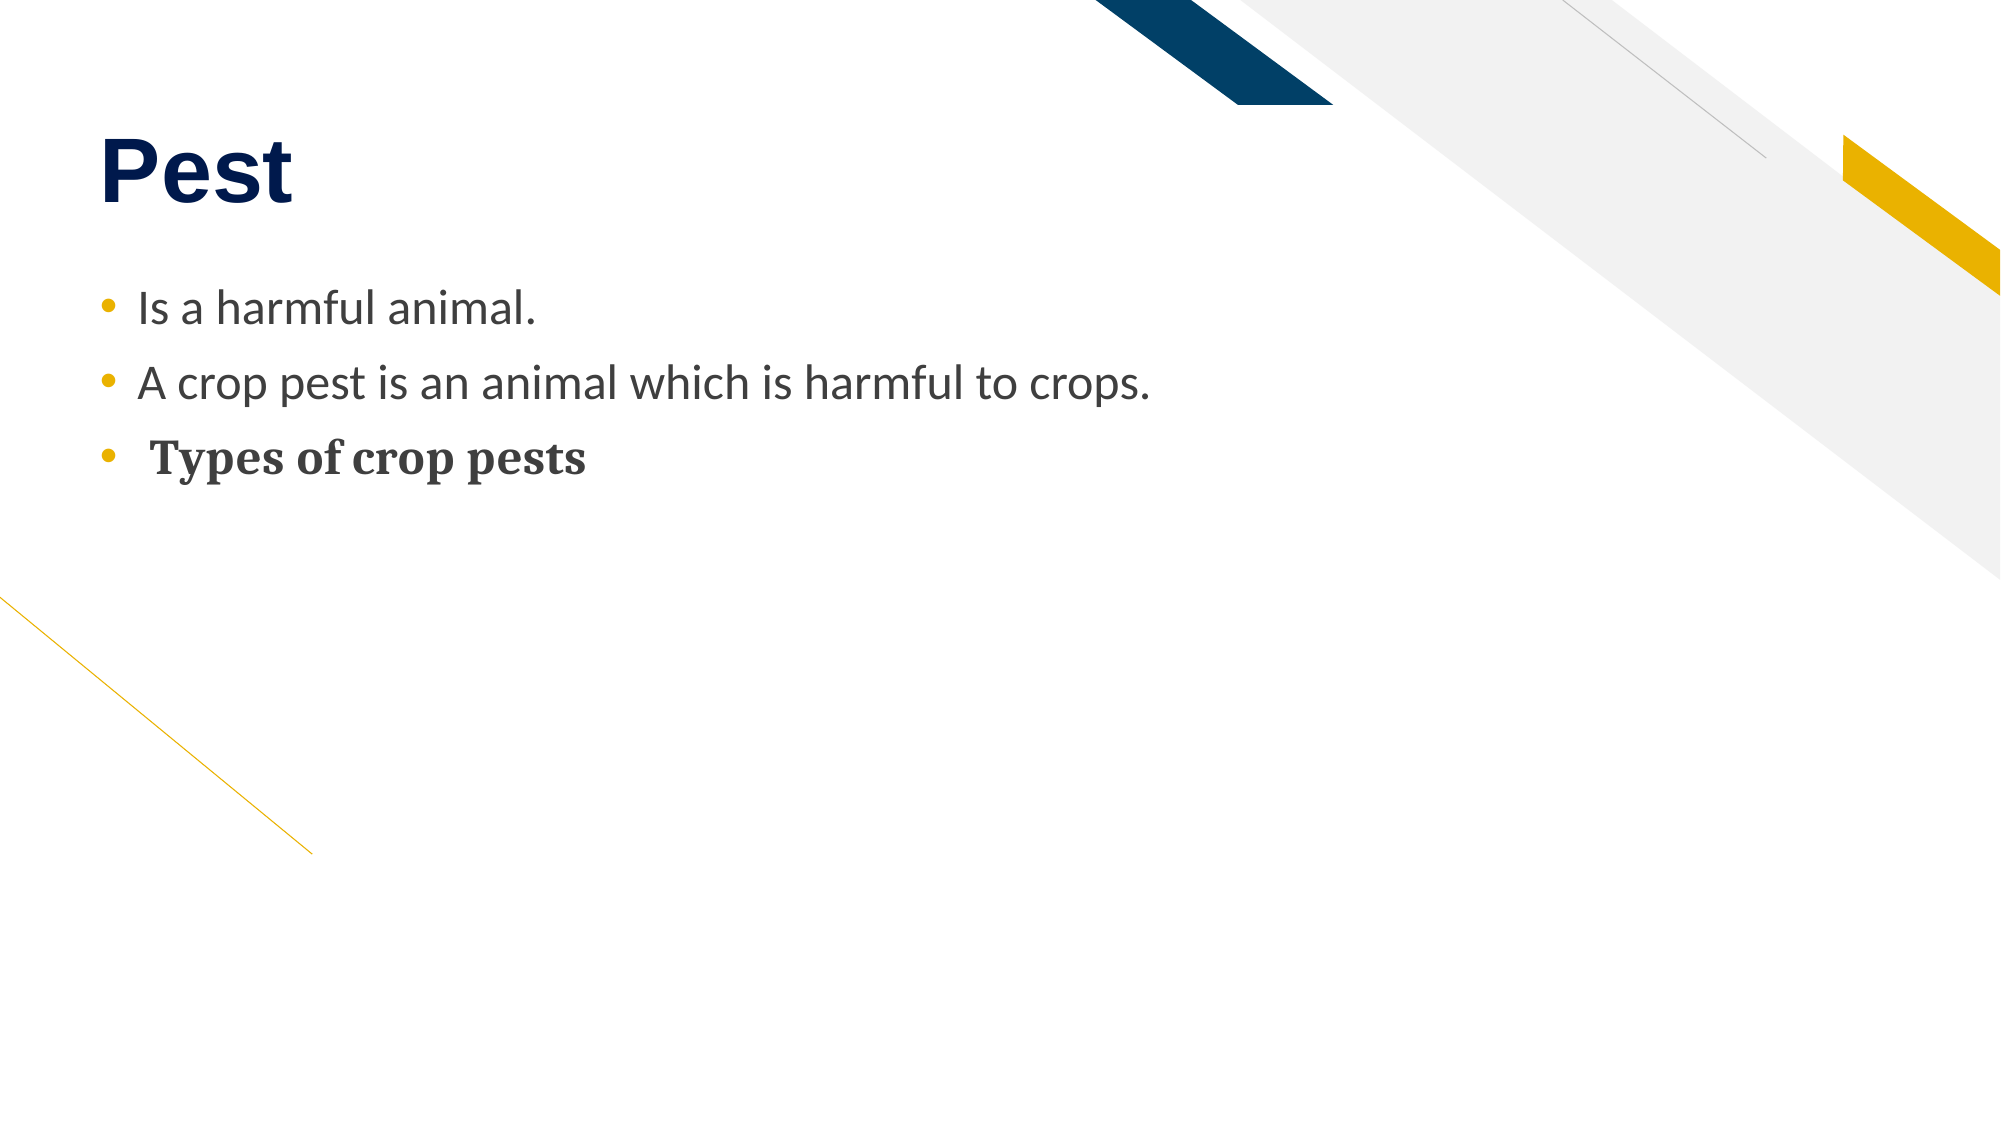

# Pest
Is a harmful animal.
A crop pest is an animal which is harmful to crops.
 Types of crop pests